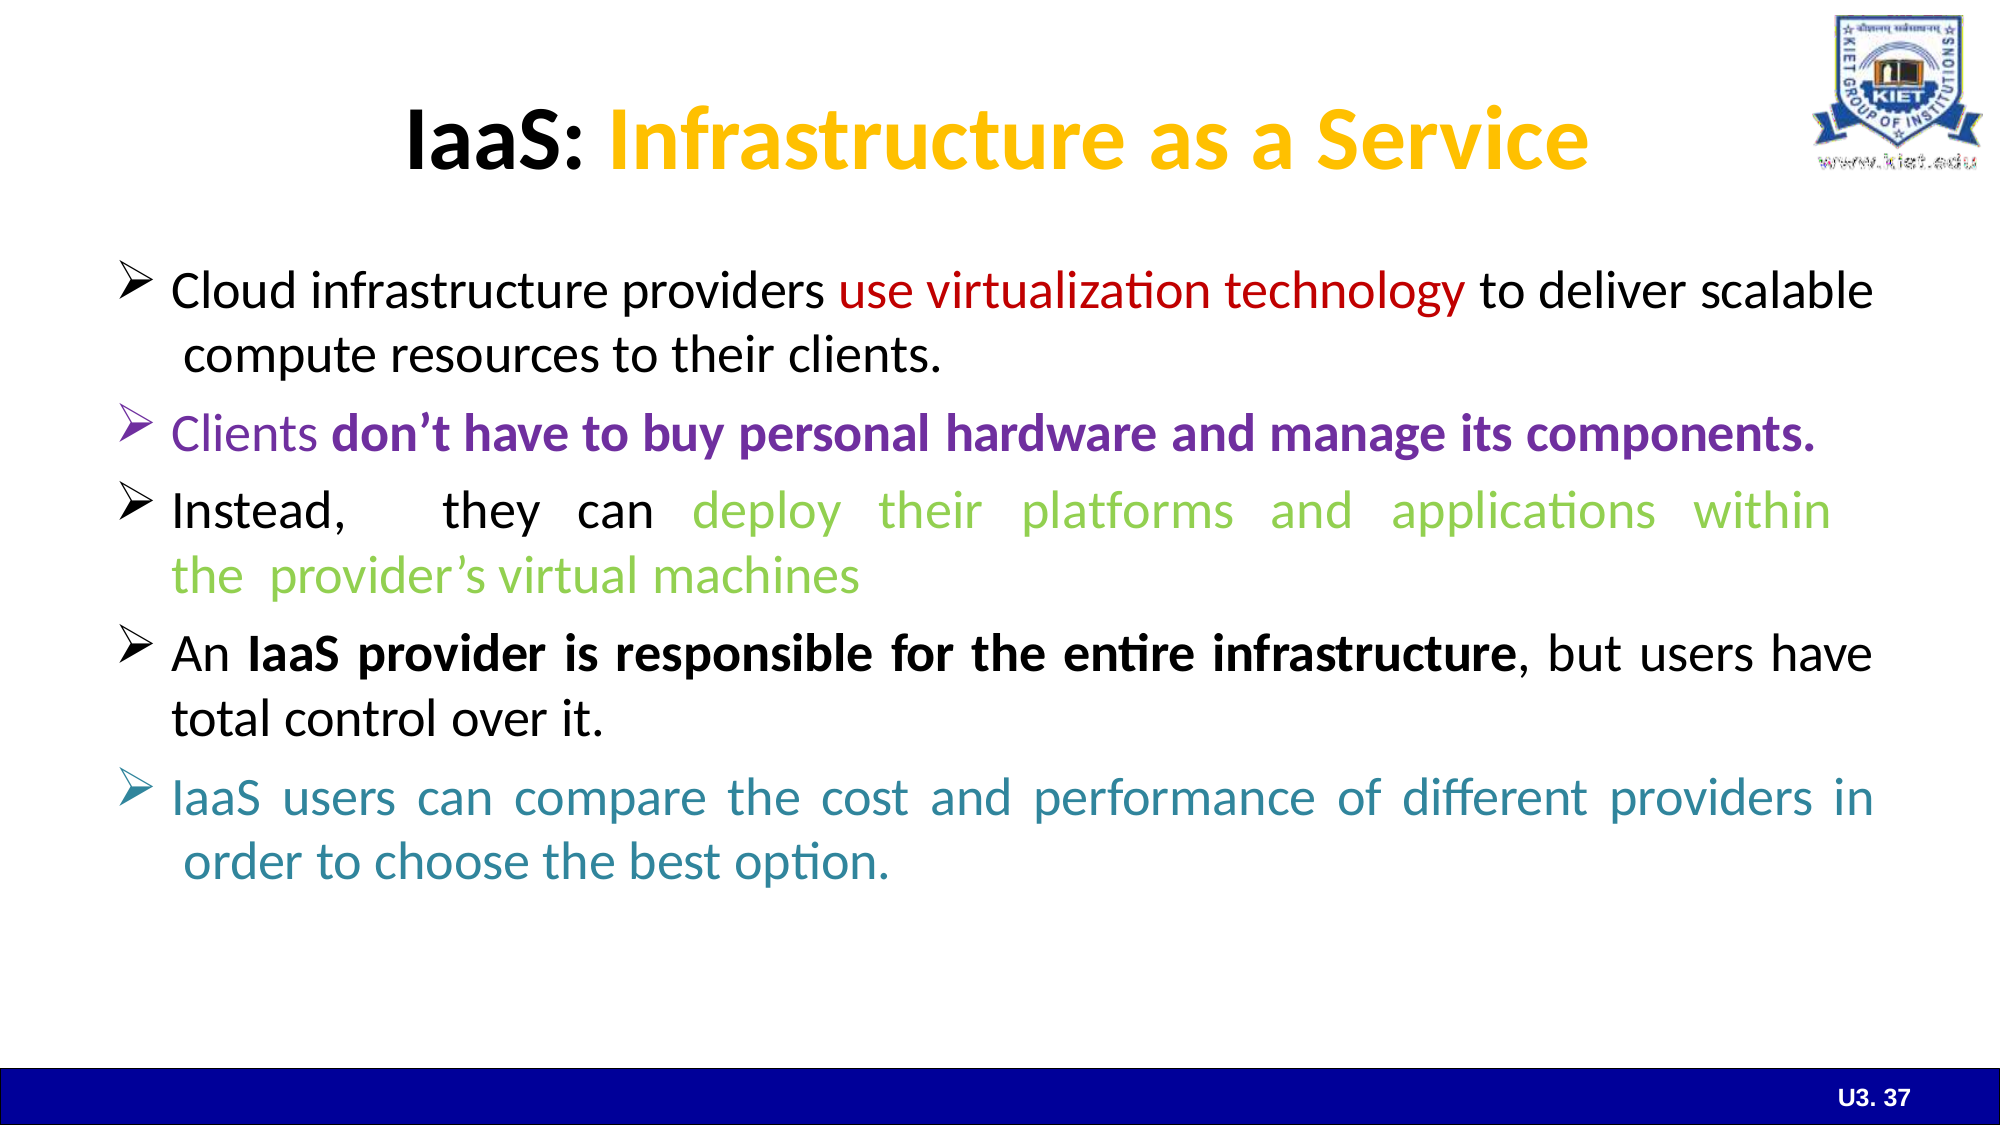

# IaaS: Infrastructure as a Service
Cloud infrastructure providers use virtualization technology to deliver scalable  compute resources to their clients.
Clients don’t have to buy personal hardware and manage its components.
Instead,	they	can	deploy	their	platforms	and	applications	within	the  provider’s virtual machines
An IaaS provider is responsible for the entire infrastructure, but users have  total control over it.
IaaS users can compare the cost and performance of different providers in  order to choose the best option.
U3. 37